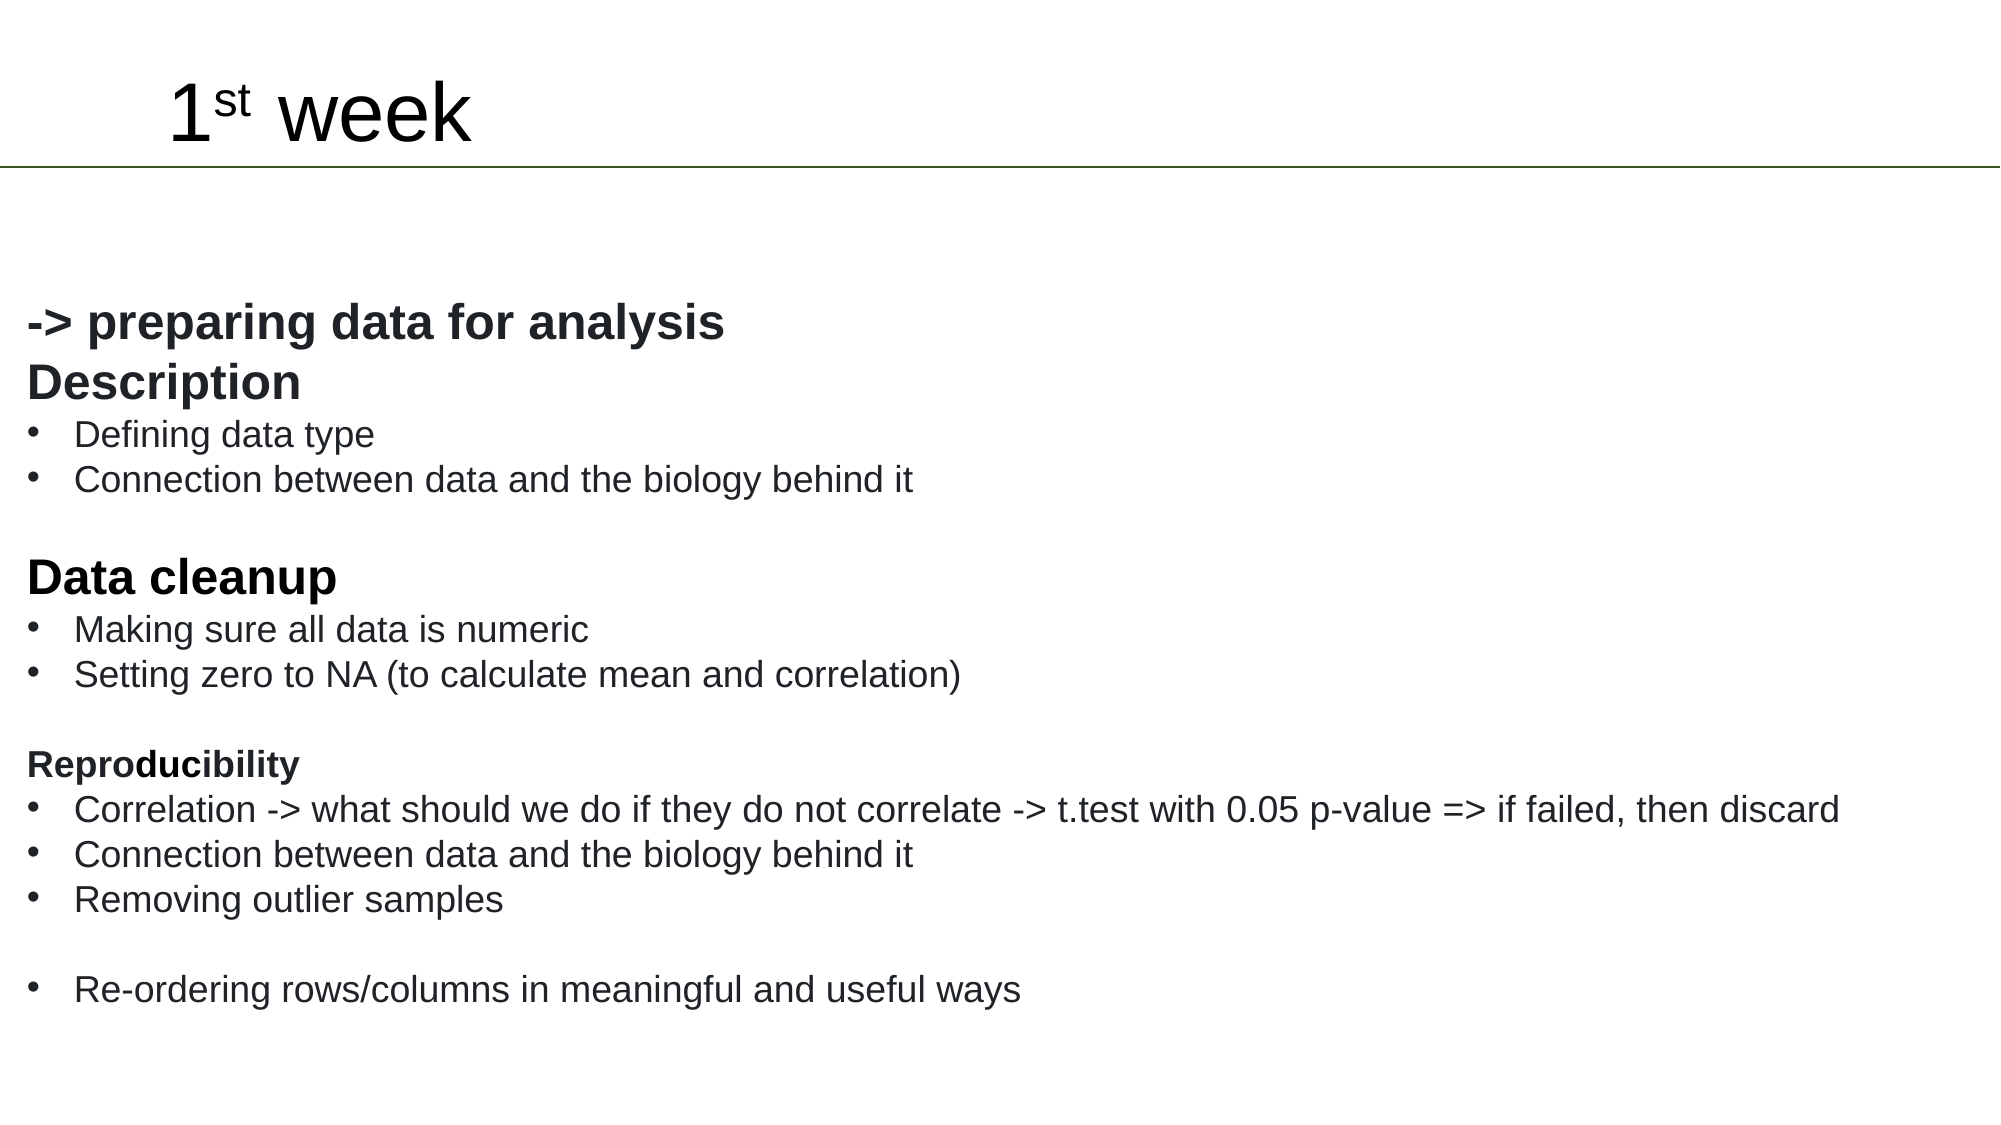

1st  week
-> preparing data for analysis
Description
Defining data type
Connection between data and the biology behind it

Data cleanup
Making sure all data is numeric
Setting zero to NA (to calculate mean and correlation)

Reproducibility
Correlation -> what should we do if they do not correlate -> t.test with 0.05 p-value => if failed, then discard
Connection between data and the biology behind it
Removing outlier samples

Re-ordering rows/columns in meaningful and useful ways